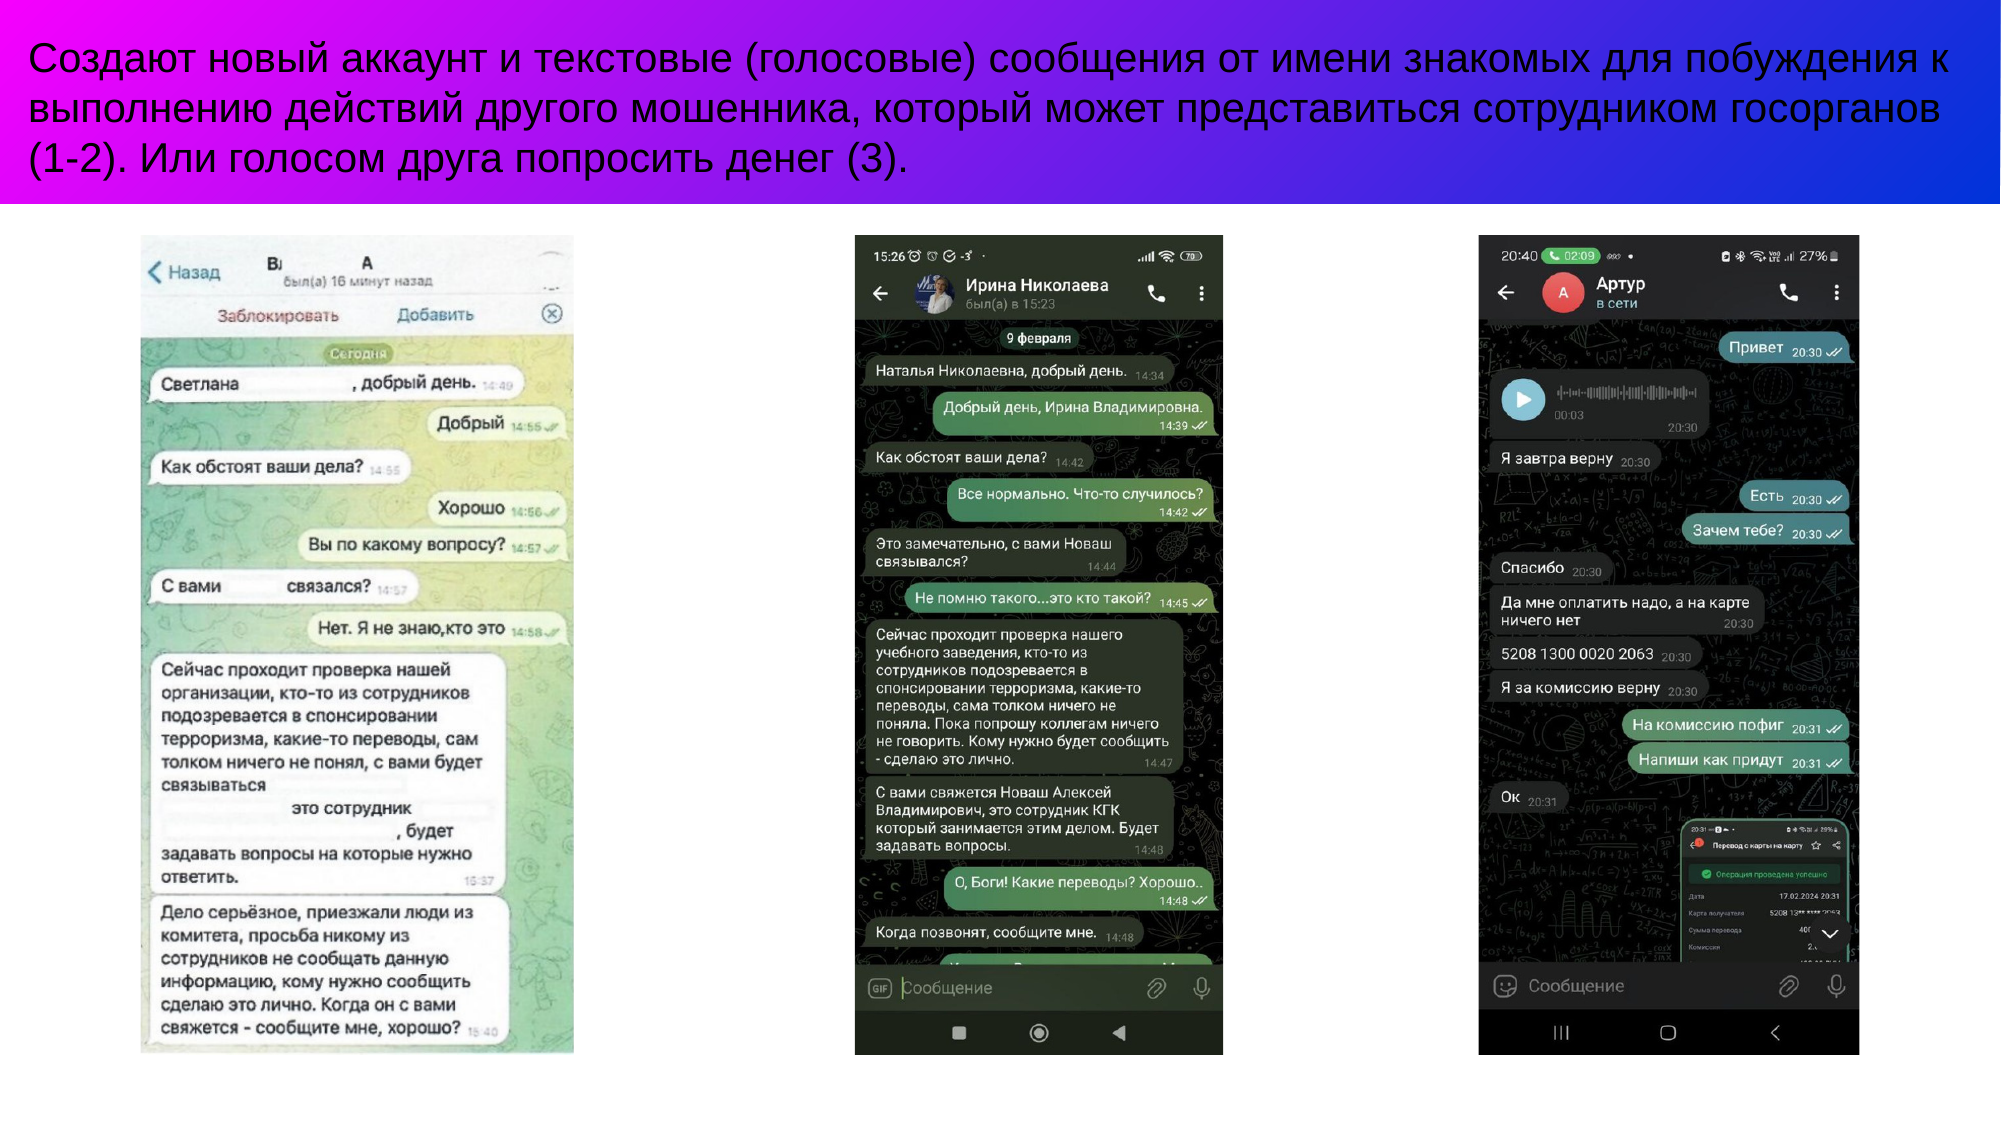

Создают новый аккаунт и текстовые (голосовые) сообщения от имени знакомых для побуждения к выполнению действий другого мошенника, который может представиться сотрудником госорганов (1-2). Или голосом друга попросить денег (3).